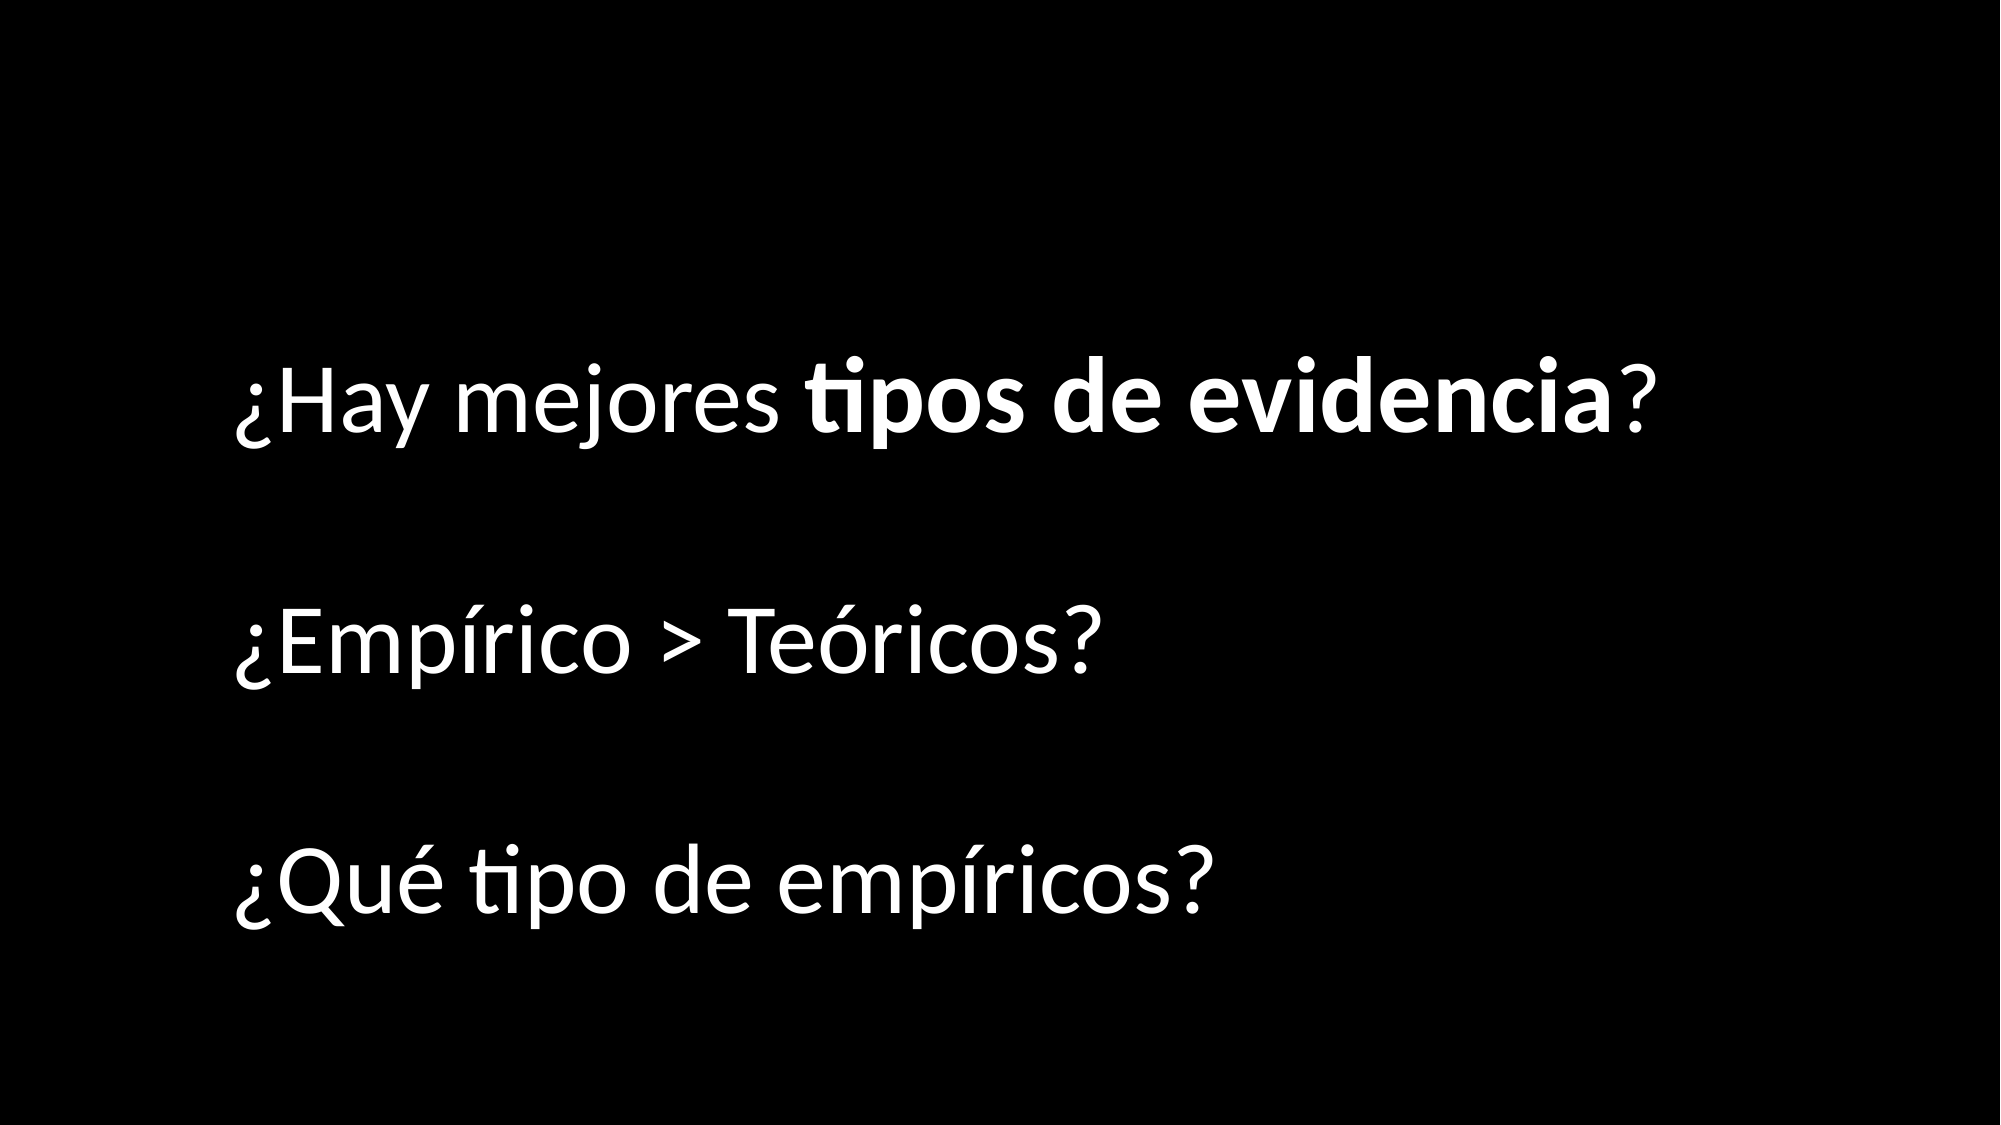

¿Hay mejores tipos de evidencia?

¿Empírico > Teóricos?

¿Qué tipo de empíricos?